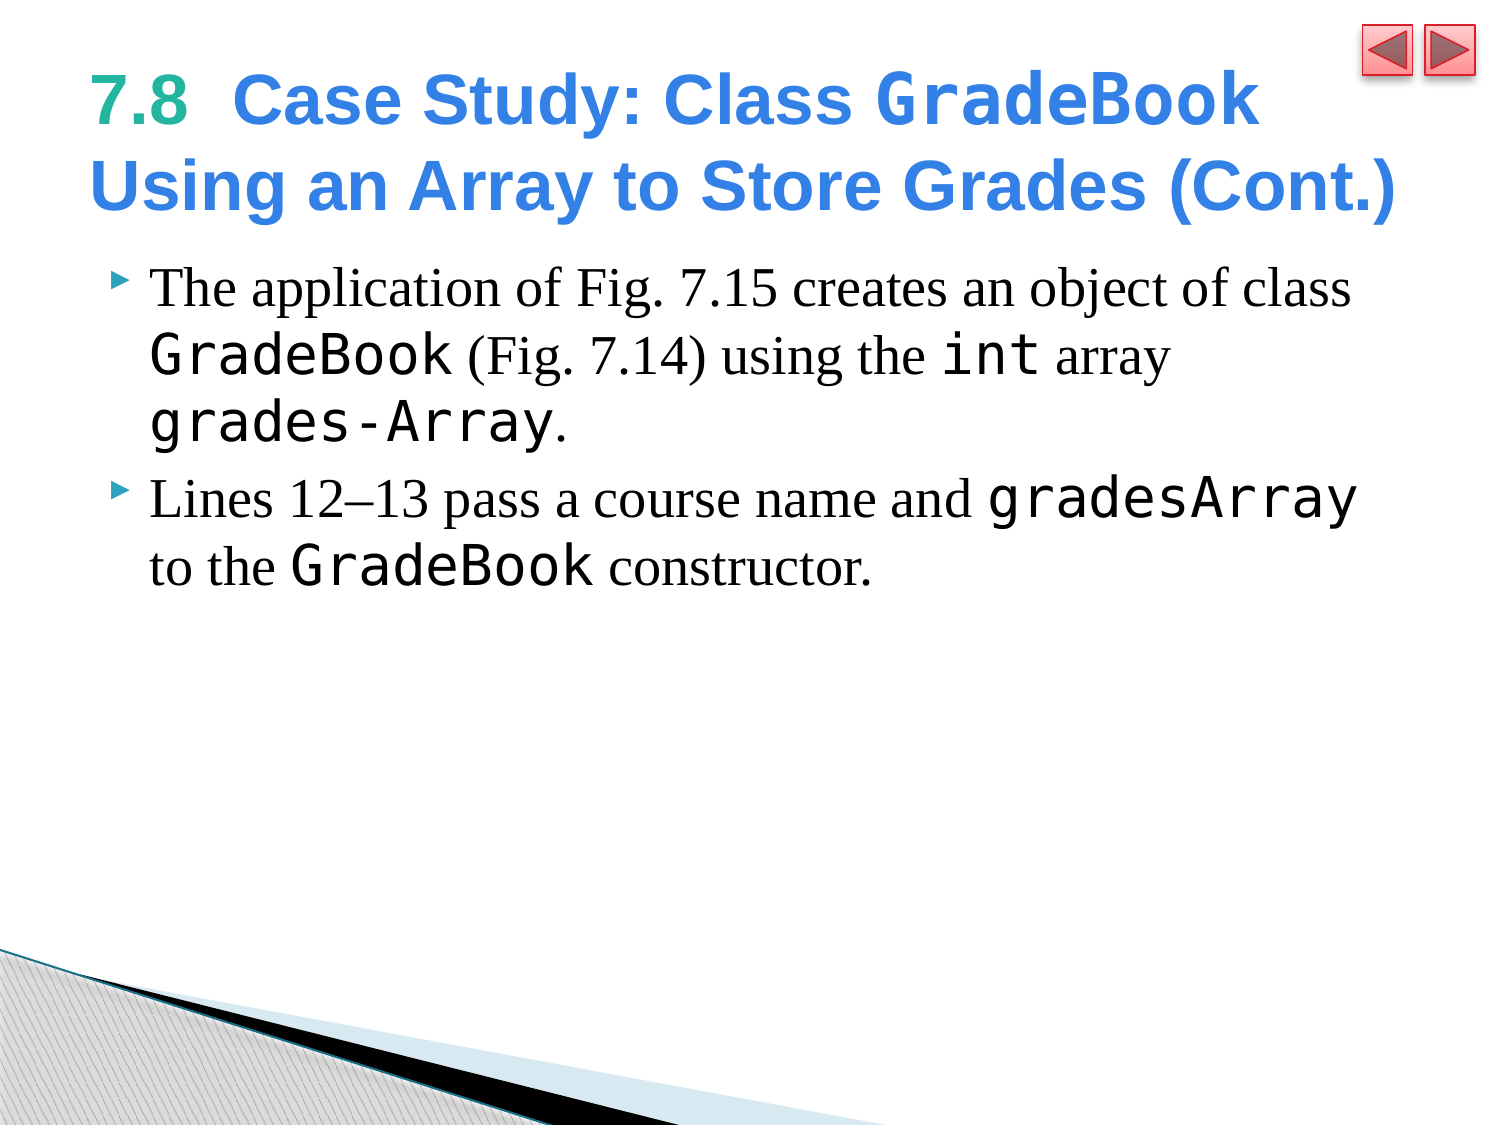

# 7.8  	Case Study: Class GradeBook Using an Array to Store Grades (Cont.)
The application of Fig. 7.15 creates an object of class GradeBook (Fig. 7.14) using the int array grades-Array.
Lines 12–13 pass a course name and gradesArray to the GradeBook constructor.